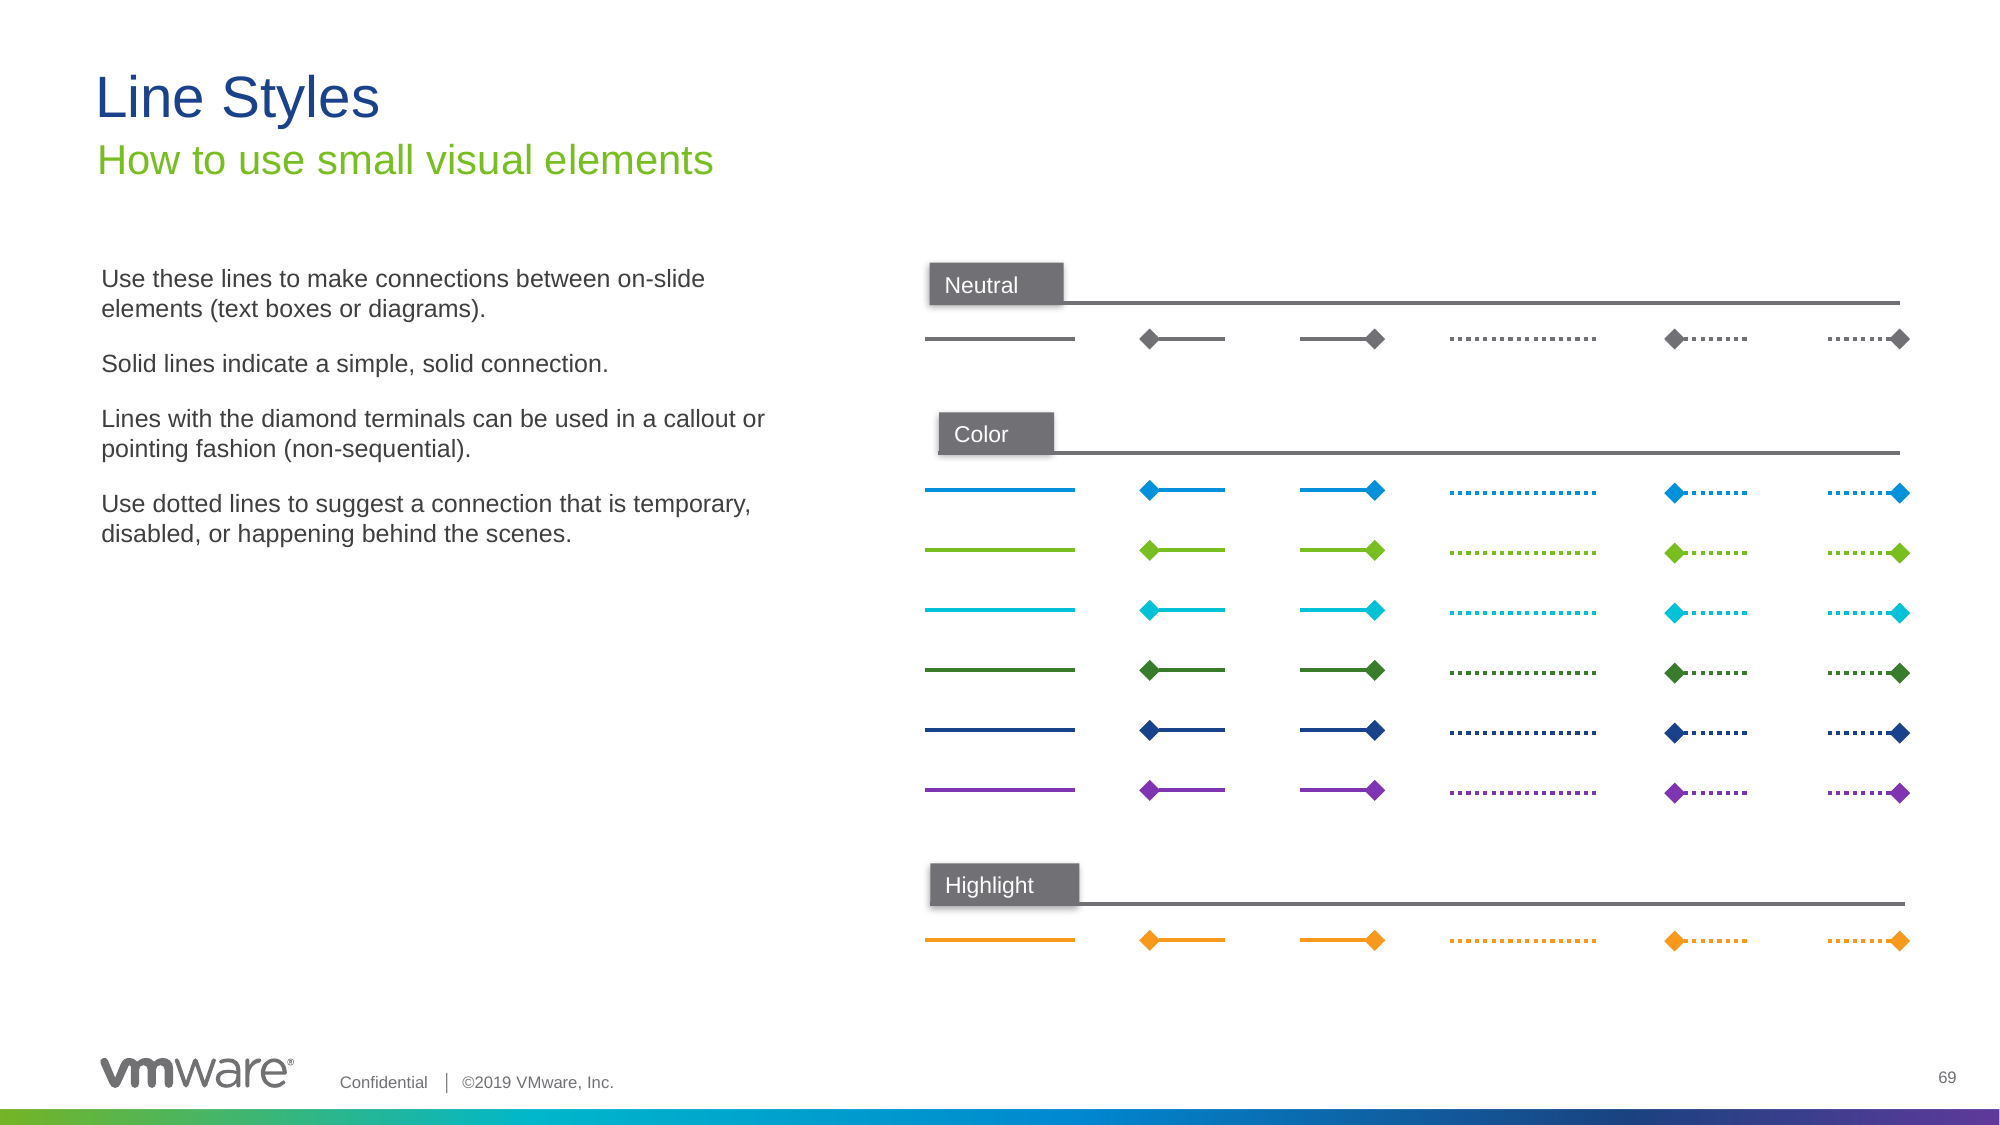

# Line Styles
How to use small visual elements
Use these lines to make connections between on-slide elements (text boxes or diagrams).
Solid lines indicate a simple, solid connection.
Lines with the diamond terminals can be used in a callout or pointing fashion (non-sequential).
Use dotted lines to suggest a connection that is temporary, disabled, or happening behind the scenes.

Neutral
Color
Highlight